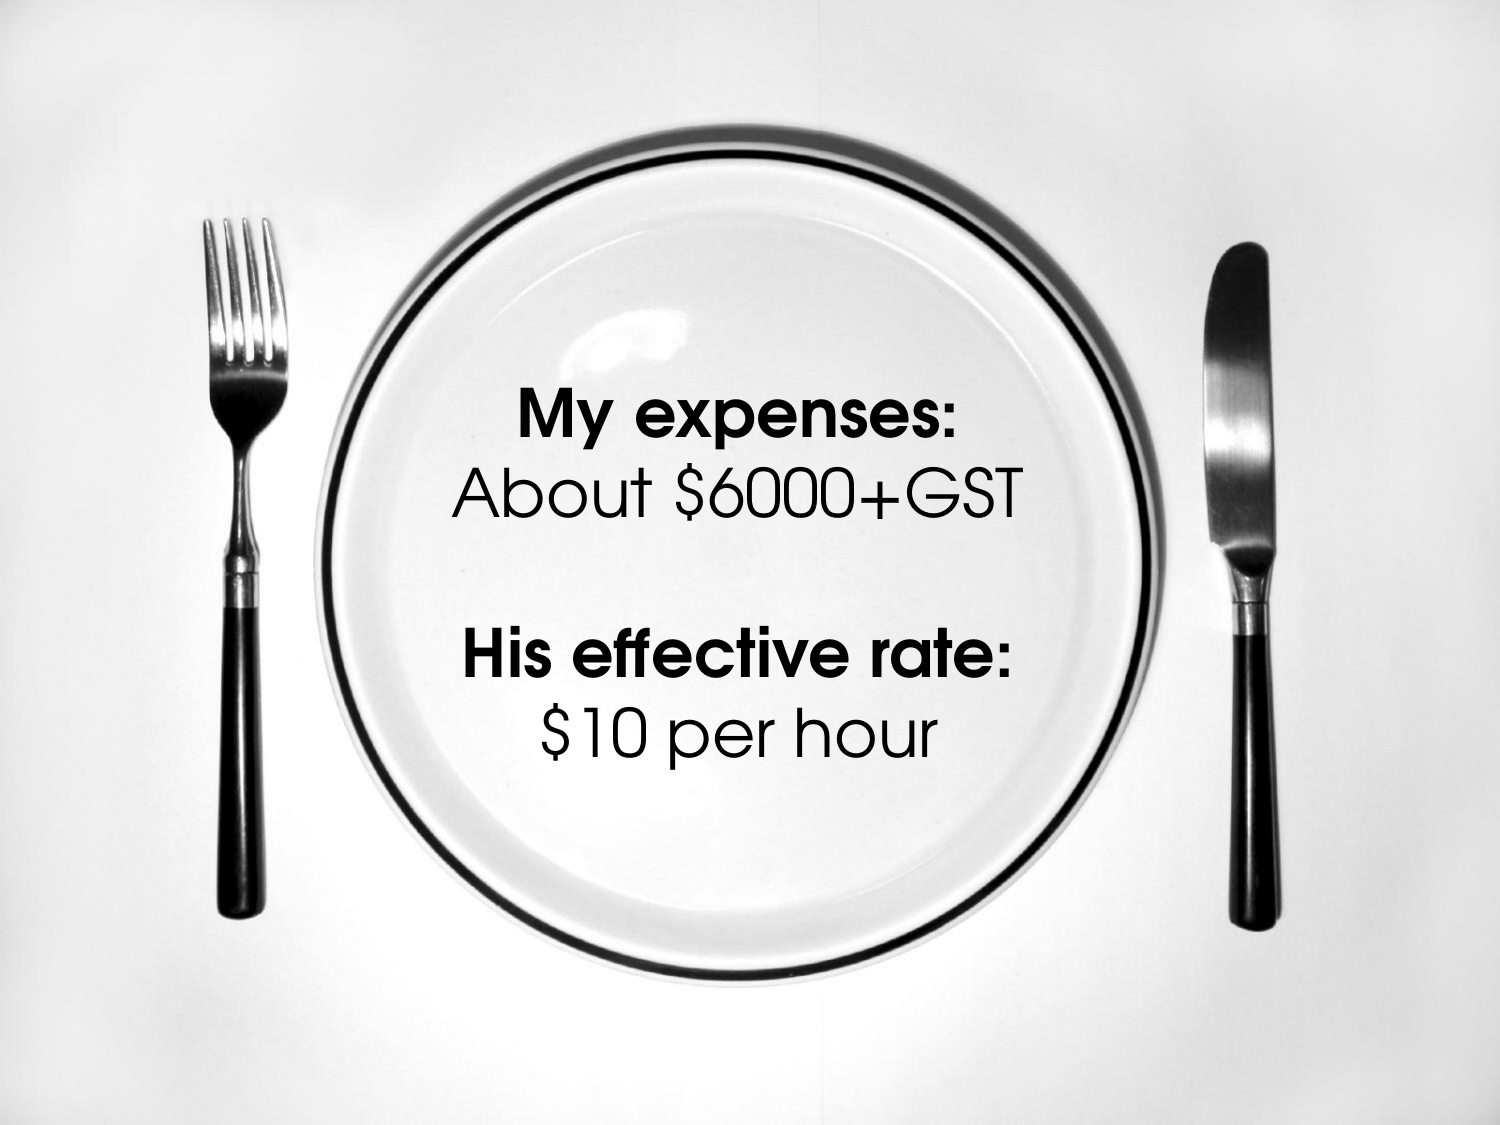

My expenses:
About $6000+GST

His effective rate:
$10 per hour